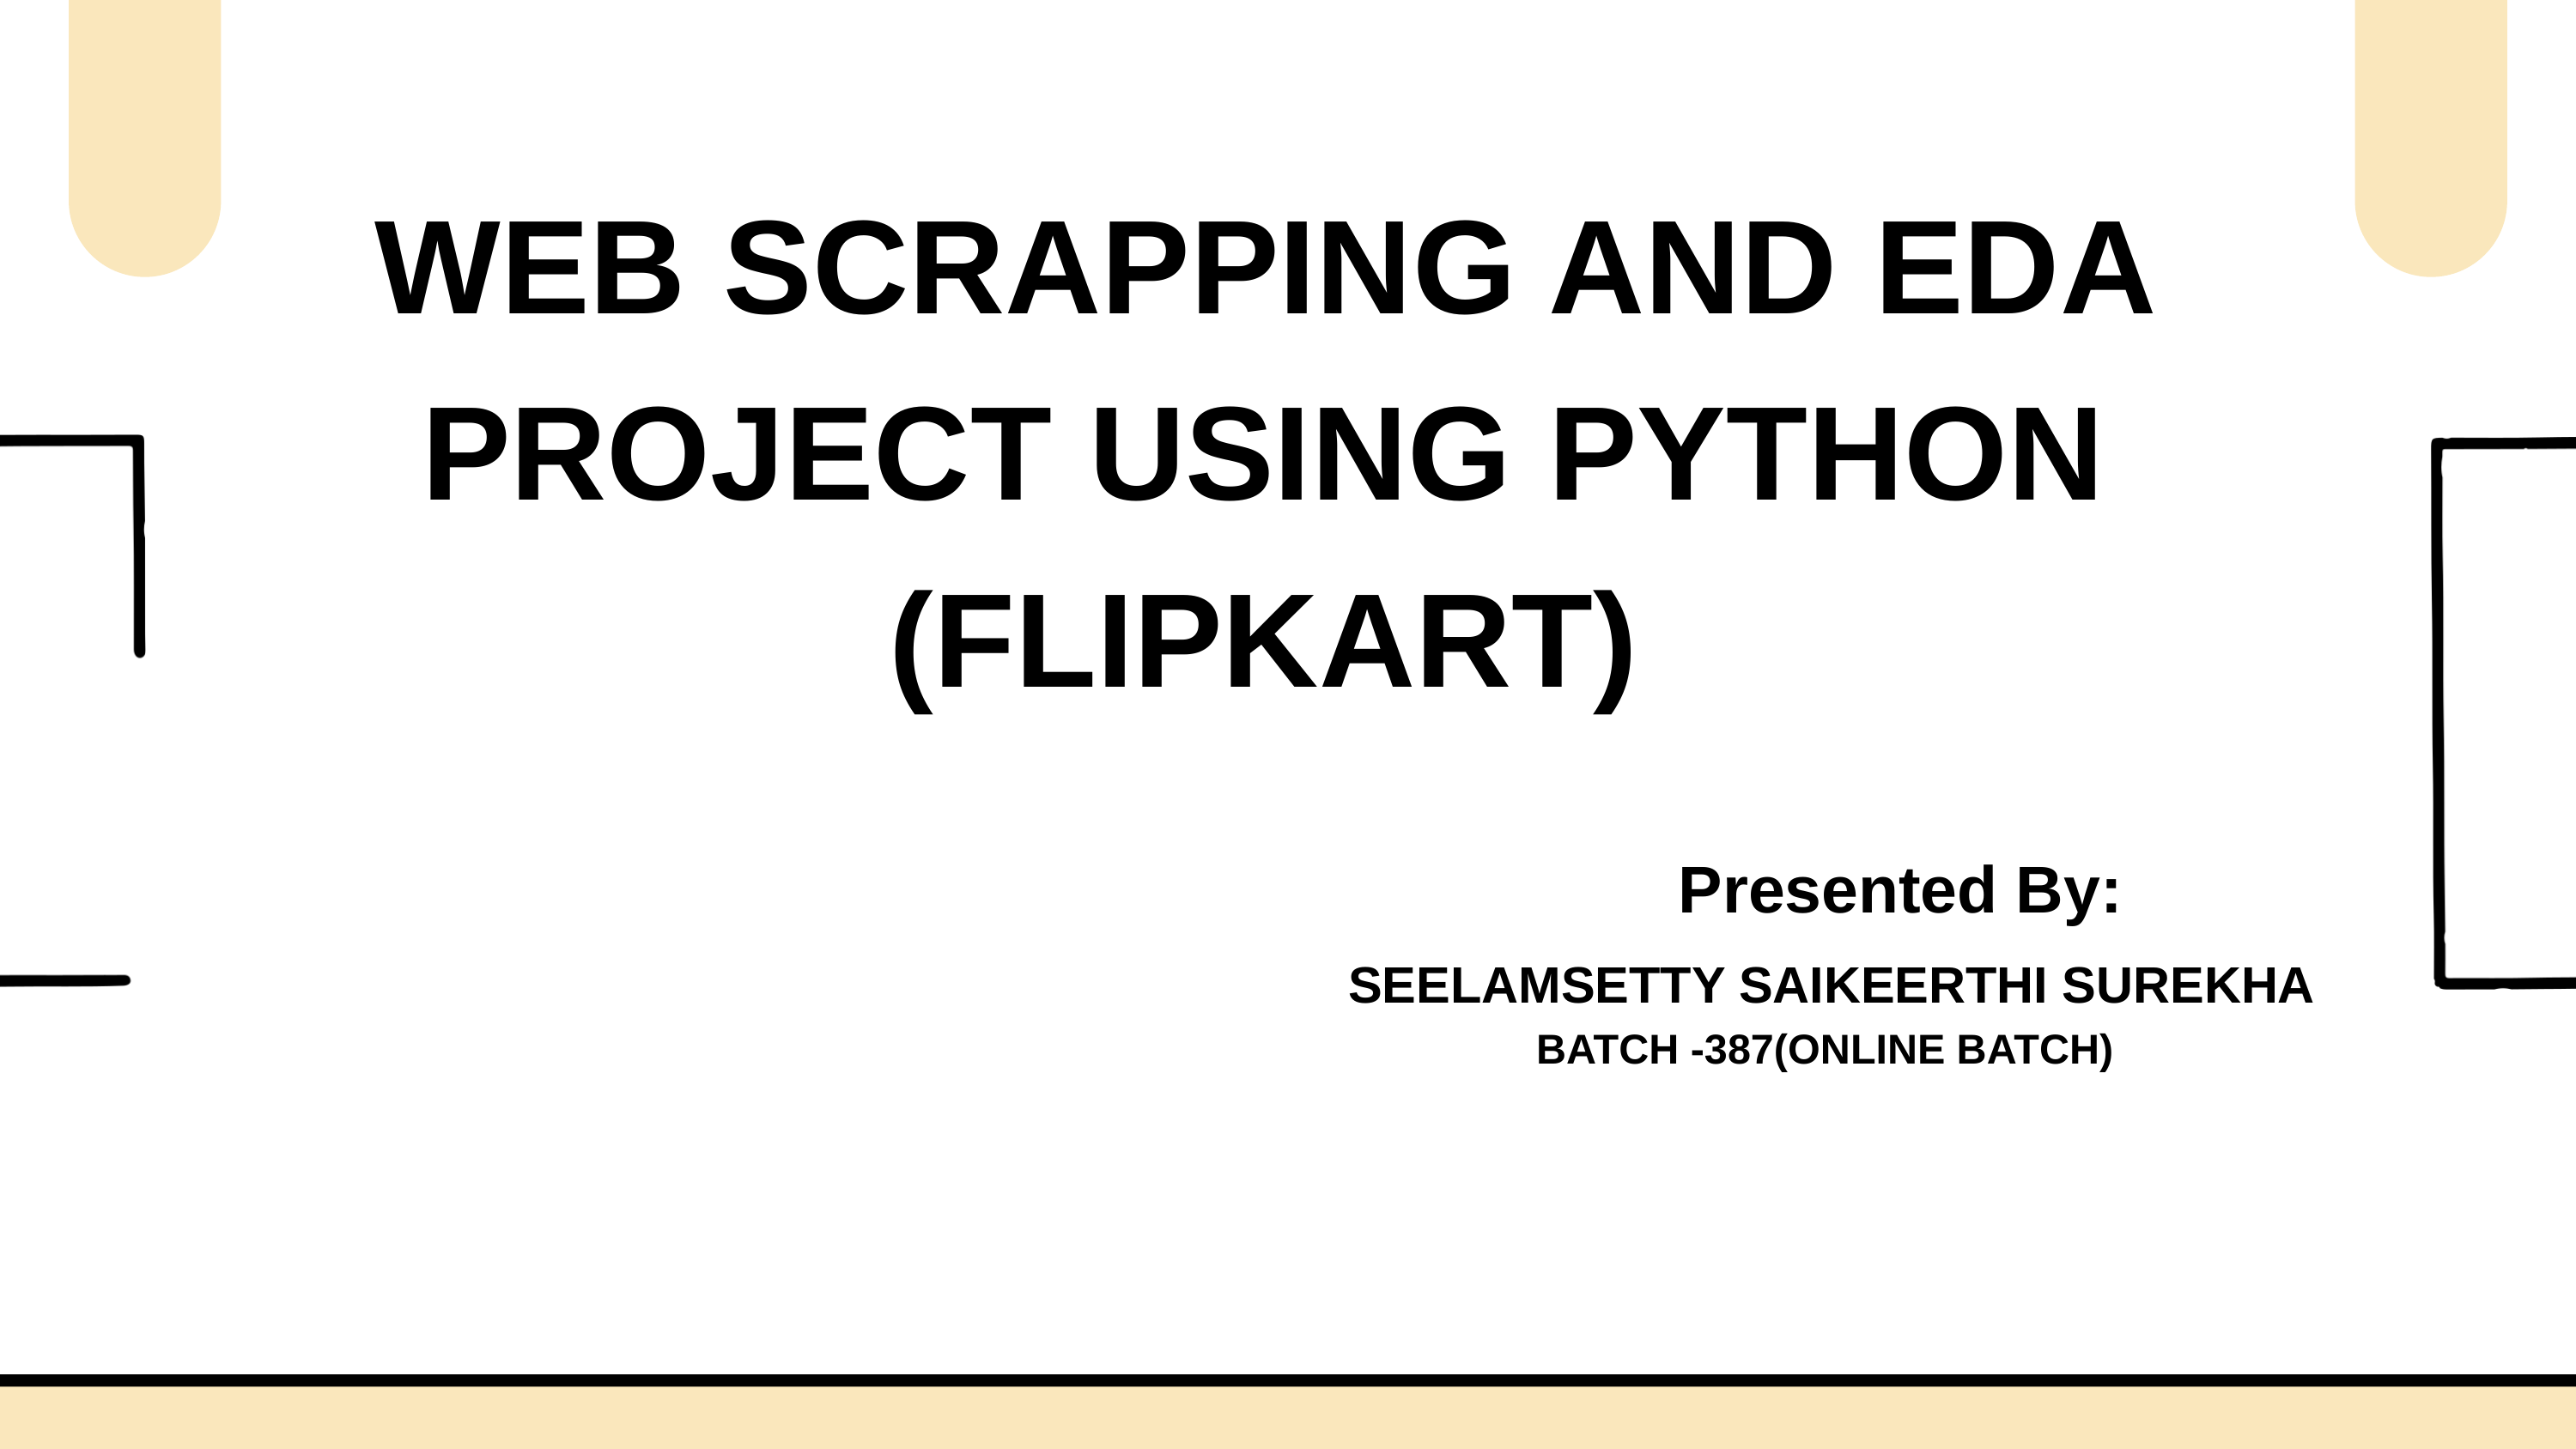

WEB SCRAPPING AND EDA PROJECT USING PYTHON (FLIPKART)

Presented By:
 SEELAMSETTY SAIKEERTHI SUREKHA
BATCH -387(ONLINE BATCH)